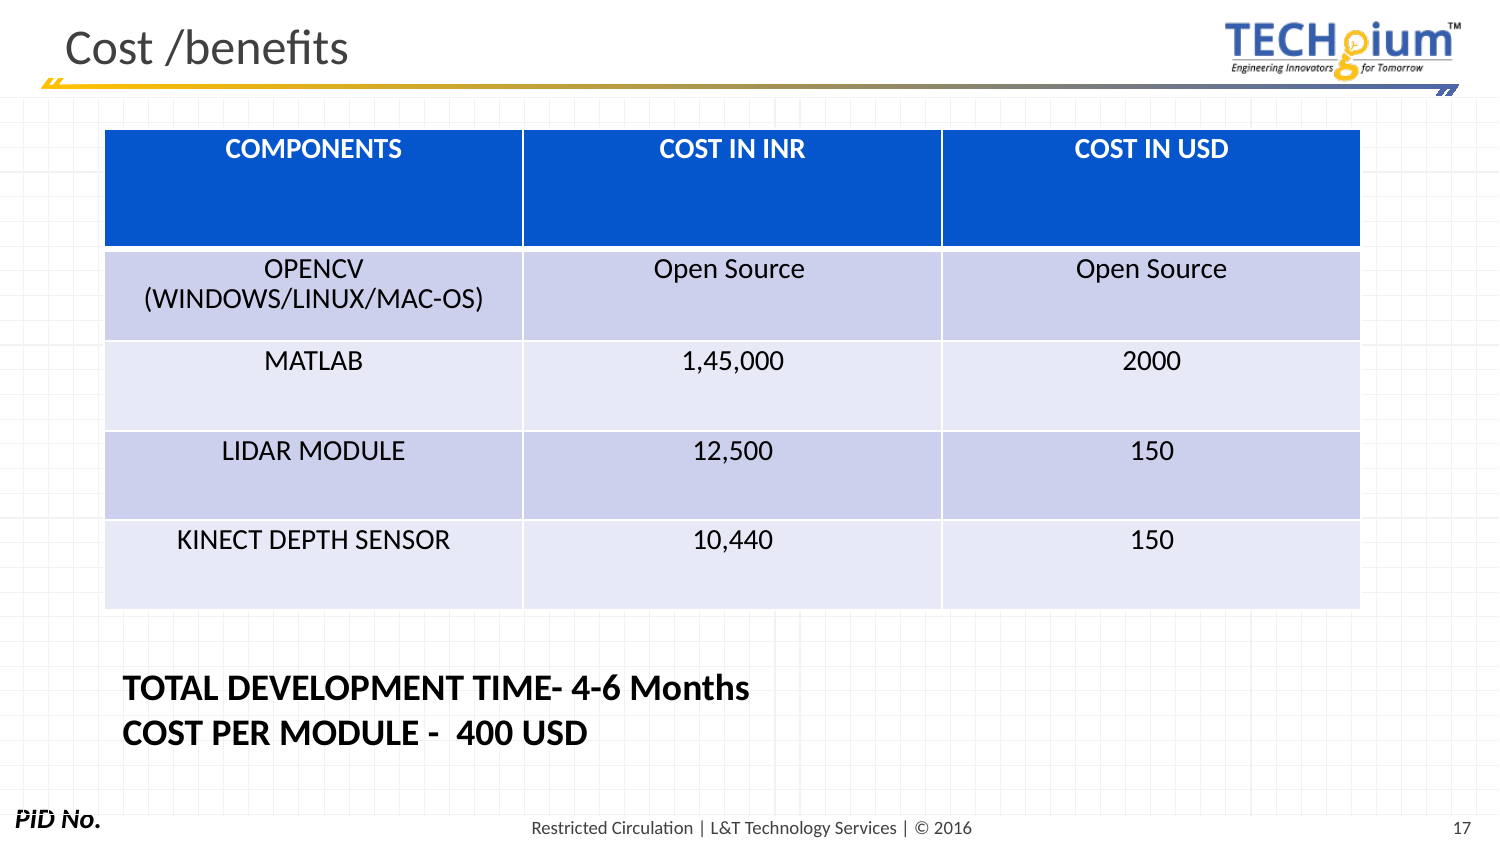

# Cost /benefits
| COMPONENTS | COST IN INR | COST IN USD |
| --- | --- | --- |
| OPENCV (WINDOWS/LINUX/MAC-OS) | Open Source | Open Source |
| MATLAB | 1,45,000 | 2000 |
| LIDAR MODULE | 12,500 | 150 |
| KINECT DEPTH SENSOR | 10,440 | 150 |
TOTAL DEVELOPMENT TIME- 4-6 Months
COST PER MODULE -  400 USD